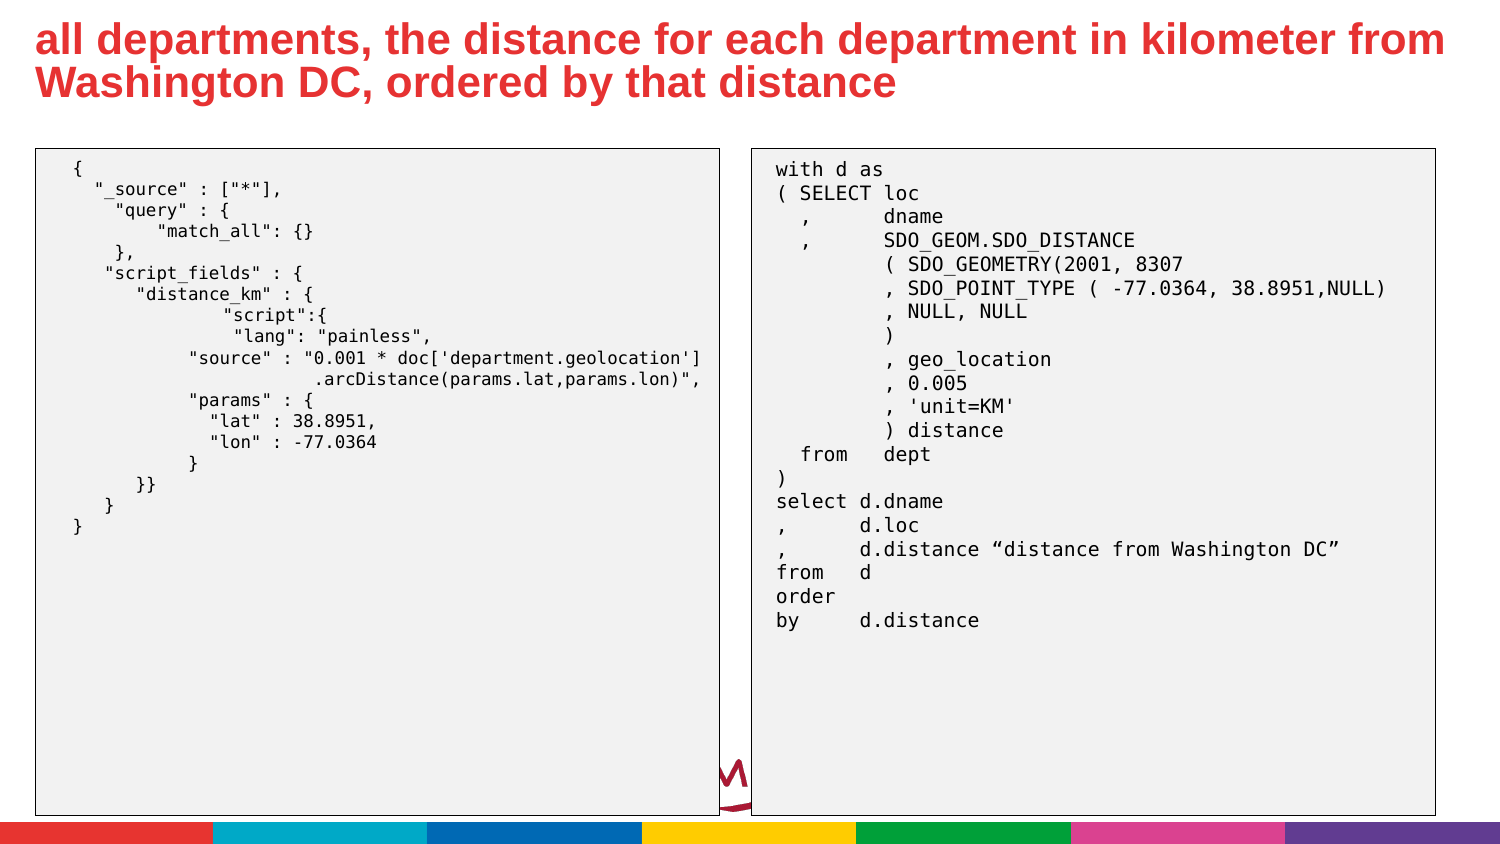

# all departments, the distance for each department in kilometer from Washington DC, ordered by that distance

{
  "_source" : ["*"],
    "query" : {
        "match_all": {}
    },
   "script_fields" : {
      "distance_km" : {
      	"script":{
      	 "lang": "painless",
           "source" : "0.001 * doc['department.geolocation']
                       .arcDistance(params.lat,params.lon)",
           "params" : {
             "lat" : 38.8951,
             "lon" : -77.0364
           }
      }}
   }
}
with d as
( SELECT loc
  ,      dname
  ,      SDO_GEOM.SDO_DISTANCE
         ( SDO_GEOMETRY(2001, 8307
         , SDO_POINT_TYPE ( -77.0364, 38.8951,NULL)
         , NULL, NULL
         )
         , geo_location
         , 0.005
         , 'unit=KM'
         ) distance
  from   dept
)
select d.dname
,      d.loc
,      d.distance “distance from Washington DC”
from   d
order
by     d.distance